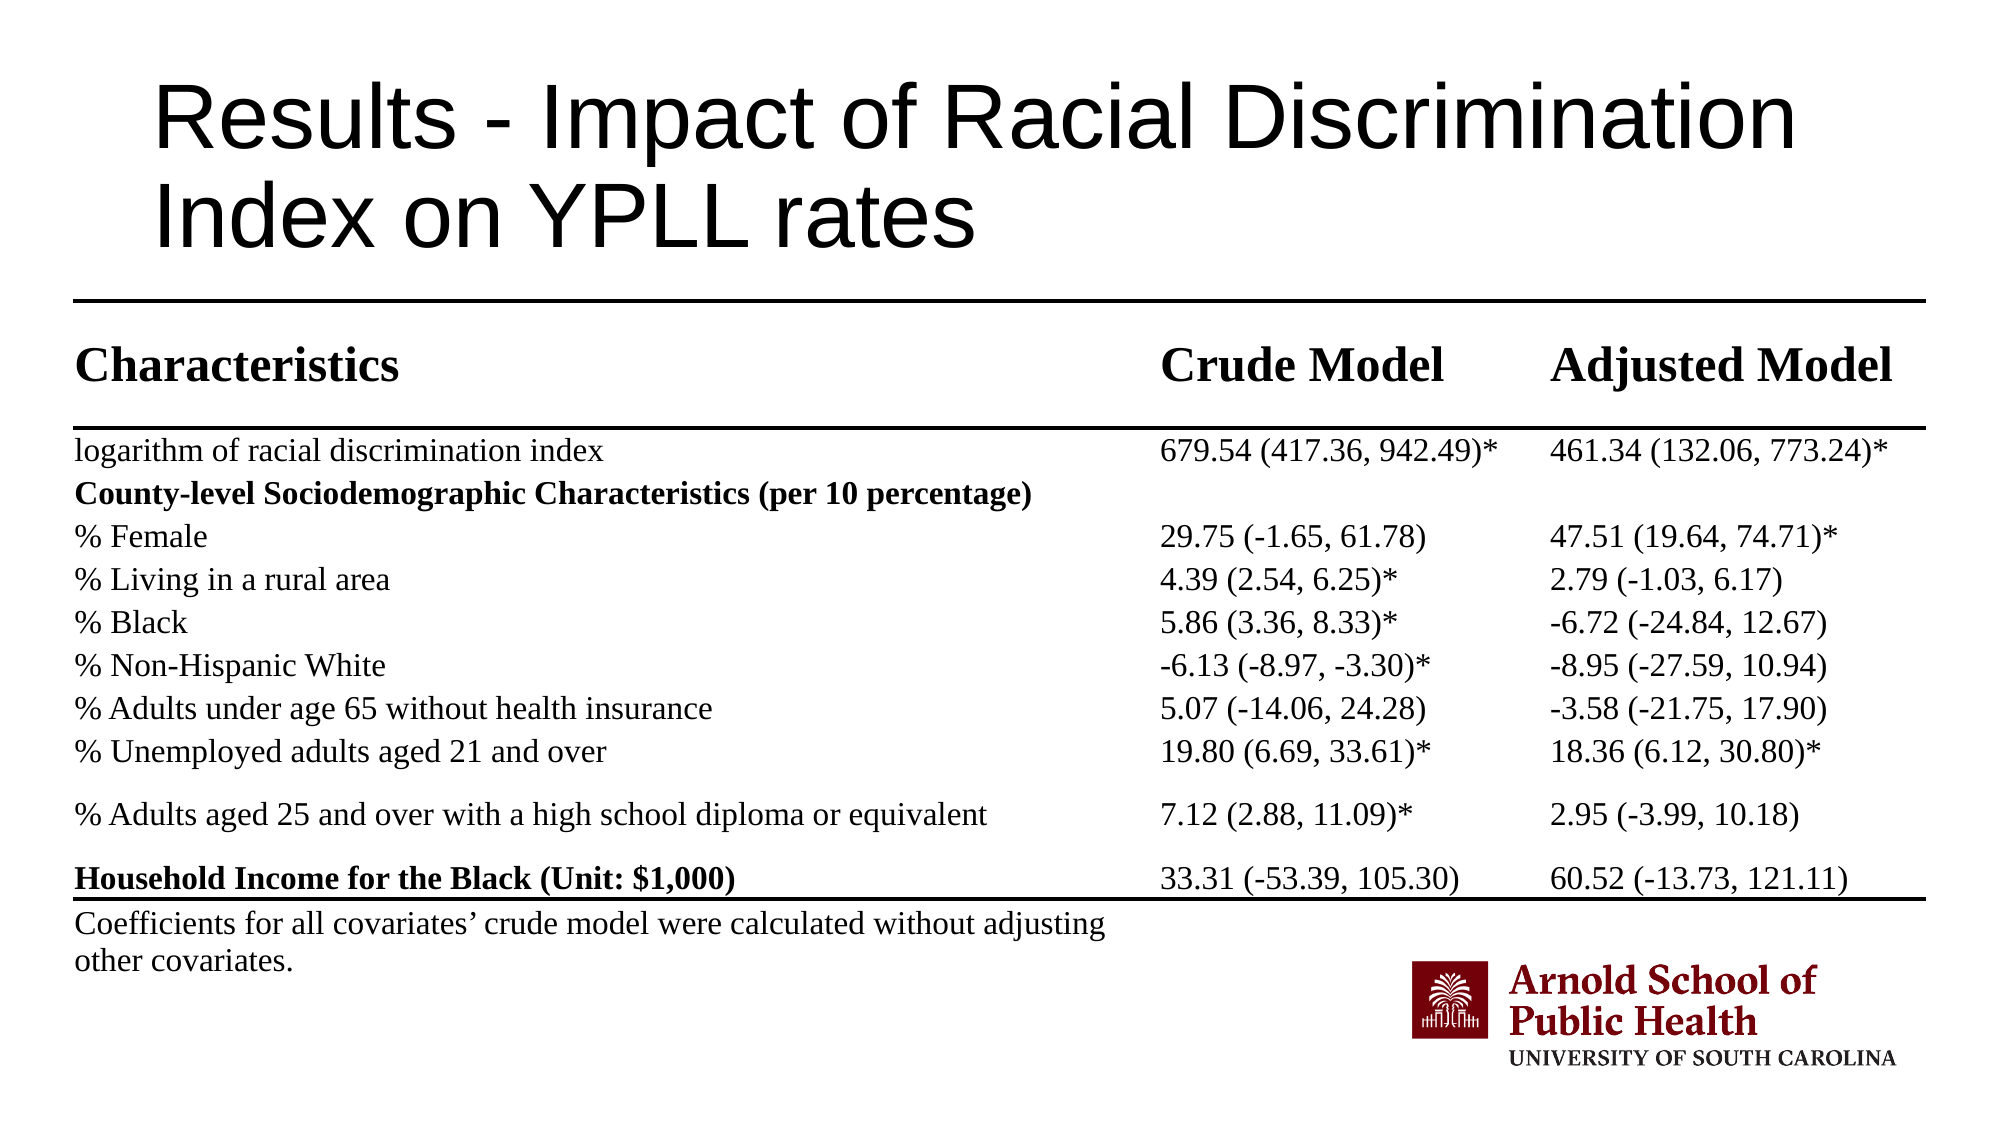

# Results - Impact of Racial Discrimination Index on YPLL rates
| Characteristics | Crude Model | Adjusted Model |
| --- | --- | --- |
| logarithm of racial discrimination index | 679.54 (417.36, 942.49)\* | 461.34 (132.06, 773.24)\* |
| County-level Sociodemographic Characteristics (per 10 percentage) |  |  |
| % Female | 29.75 (-1.65, 61.78) | 47.51 (19.64, 74.71)\* |
| % Living in a rural area | 4.39 (2.54, 6.25)\* | 2.79 (-1.03, 6.17) |
| % Black | 5.86 (3.36, 8.33)\* | -6.72 (-24.84, 12.67) |
| % Non-Hispanic White | -6.13 (-8.97, -3.30)\* | -8.95 (-27.59, 10.94) |
| % Adults under age 65 without health insurance | 5.07 (-14.06, 24.28) | -3.58 (-21.75, 17.90) |
| % Unemployed adults aged 21 and over | 19.80 (6.69, 33.61)\* | 18.36 (6.12, 30.80)\* |
| % Adults aged 25 and over with a high school diploma or equivalent | 7.12 (2.88, 11.09)\* | 2.95 (-3.99, 10.18) |
| Household Income for the Black (Unit: $1,000) | 33.31 (-53.39, 105.30) | 60.52 (-13.73, 121.11) |
| Coefficients for all covariates’ crude model were calculated without adjusting other covariates. |  |  |